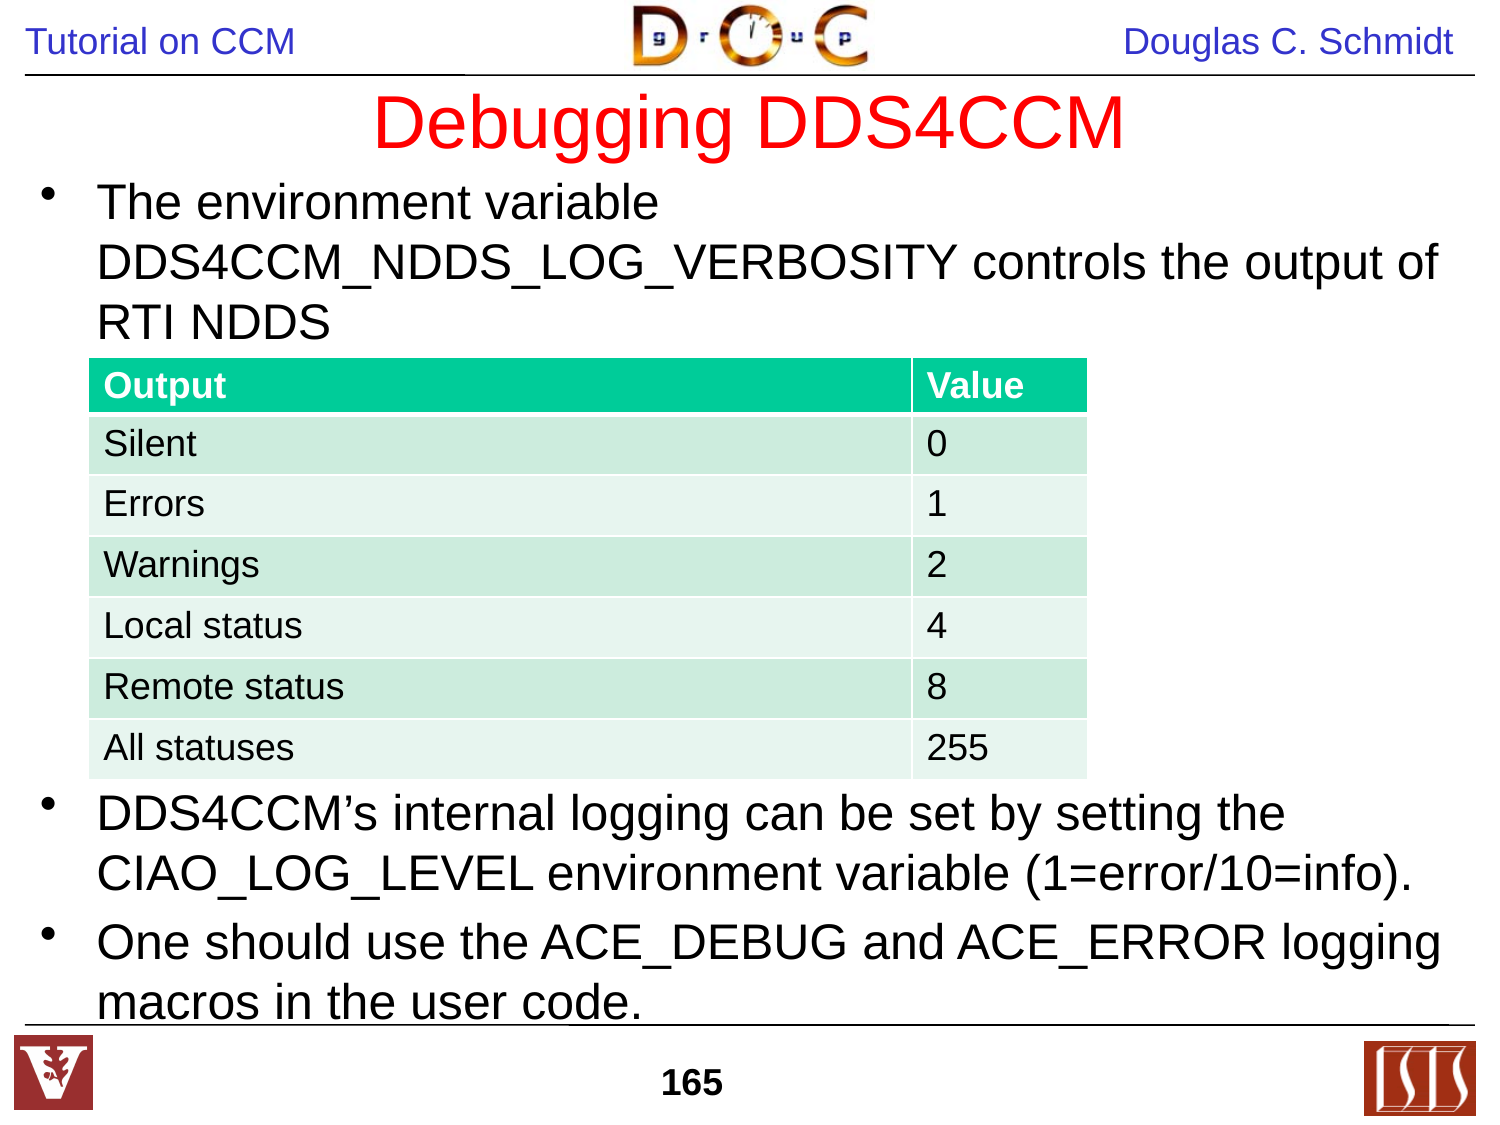

# Debugging DDS4CCM
The environment variable DDS4CCM_NDDS_LOG_VERBOSITY controls the output of RTI NDDS

DDS4CCM’s internal logging can be set by setting the CIAO_LOG_LEVEL environment variable (1=error/10=info).
One should use the ACE_DEBUG and ACE_ERROR logging macros in the user code.

| Output | Value |
| --- | --- |
| Silent | 0 |
| Errors | 1 |
| Warnings | 2 |
| Local status | 4 |
| Remote status | 8 |
| All statuses | 255 |